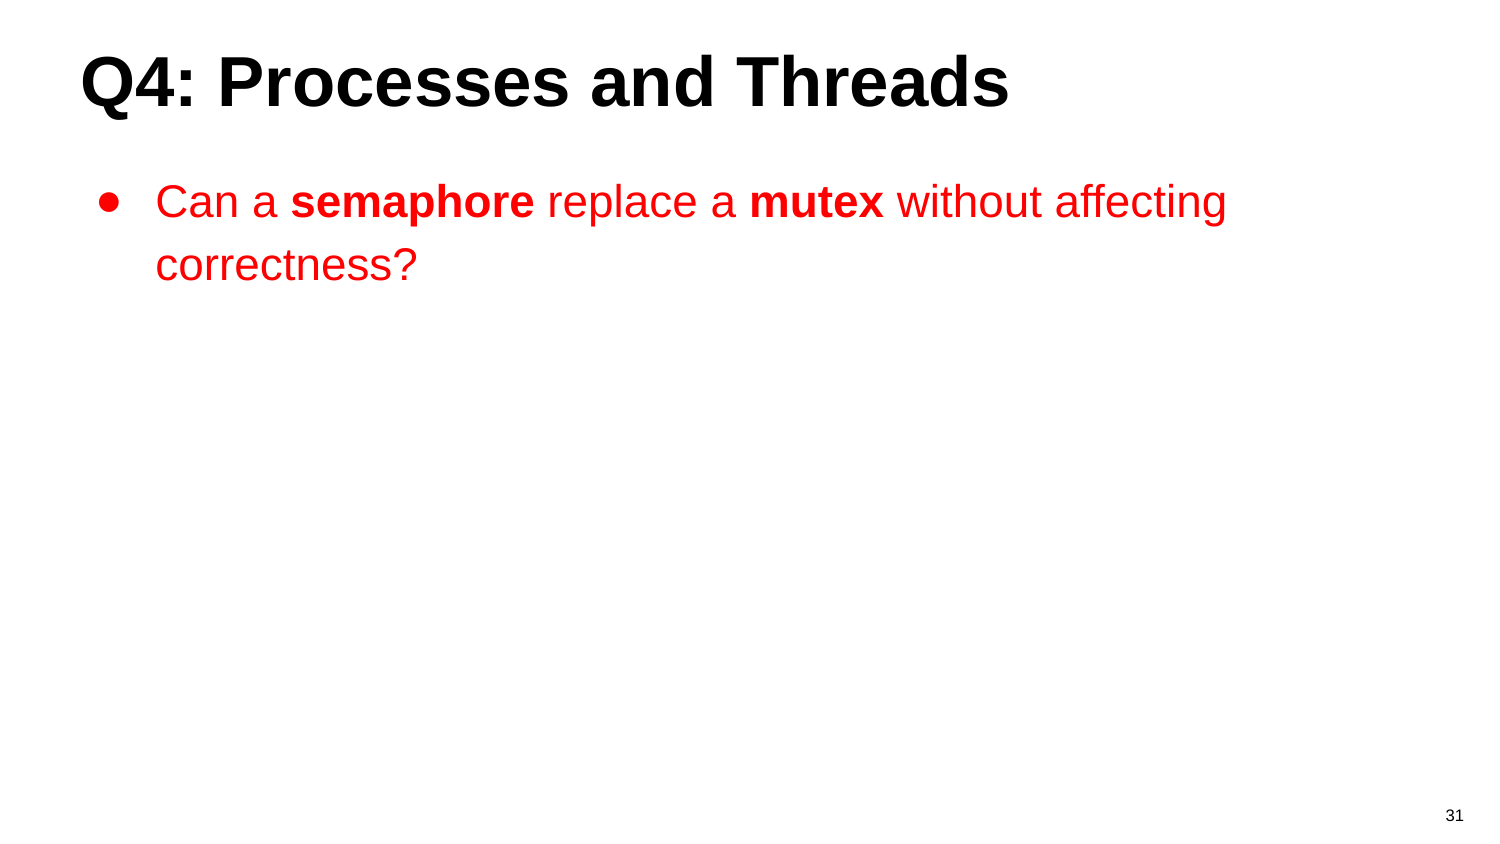

# Q4: Processes and Threads
Can a semaphore replace a mutex without affecting correctness?
31